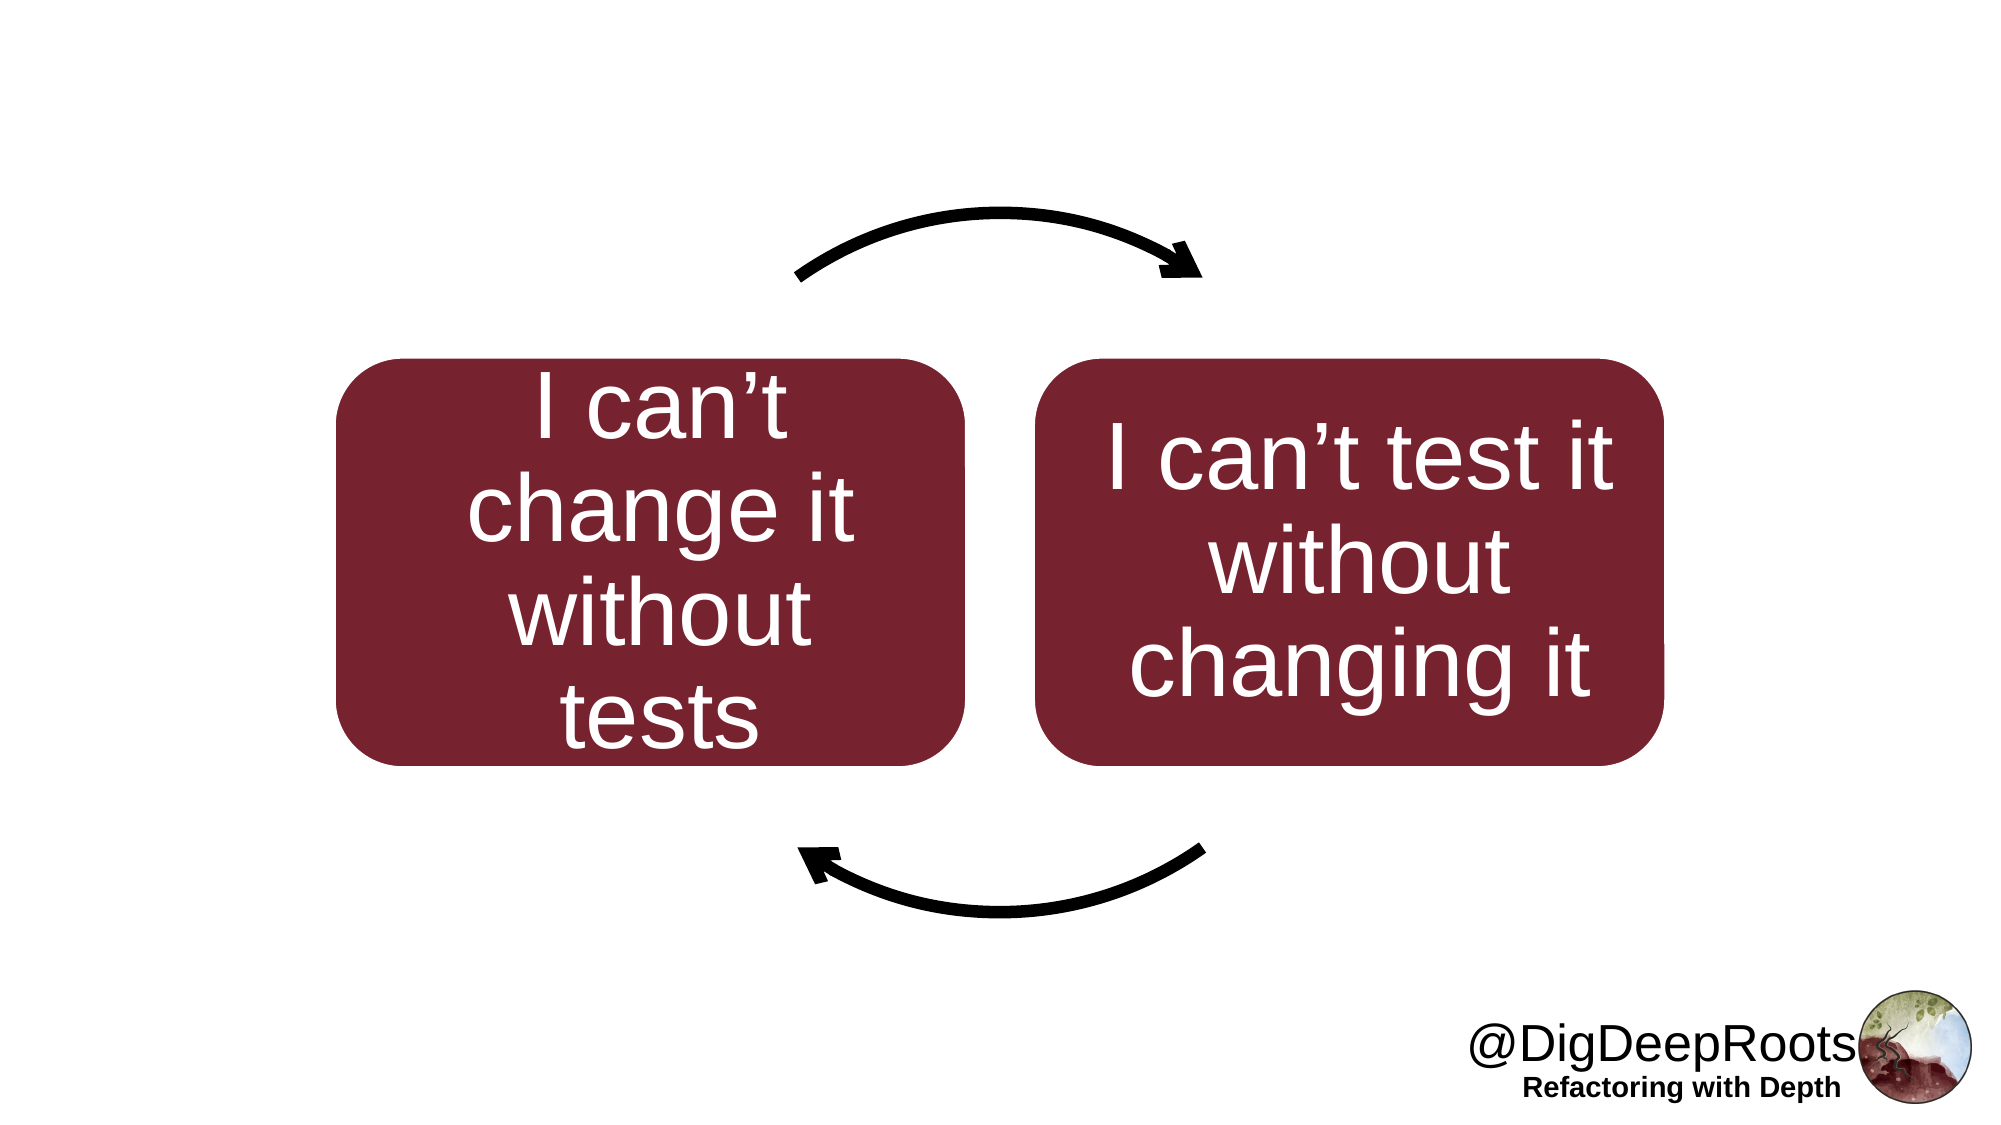

I can’t change it without tests
I can’t test it without changing it